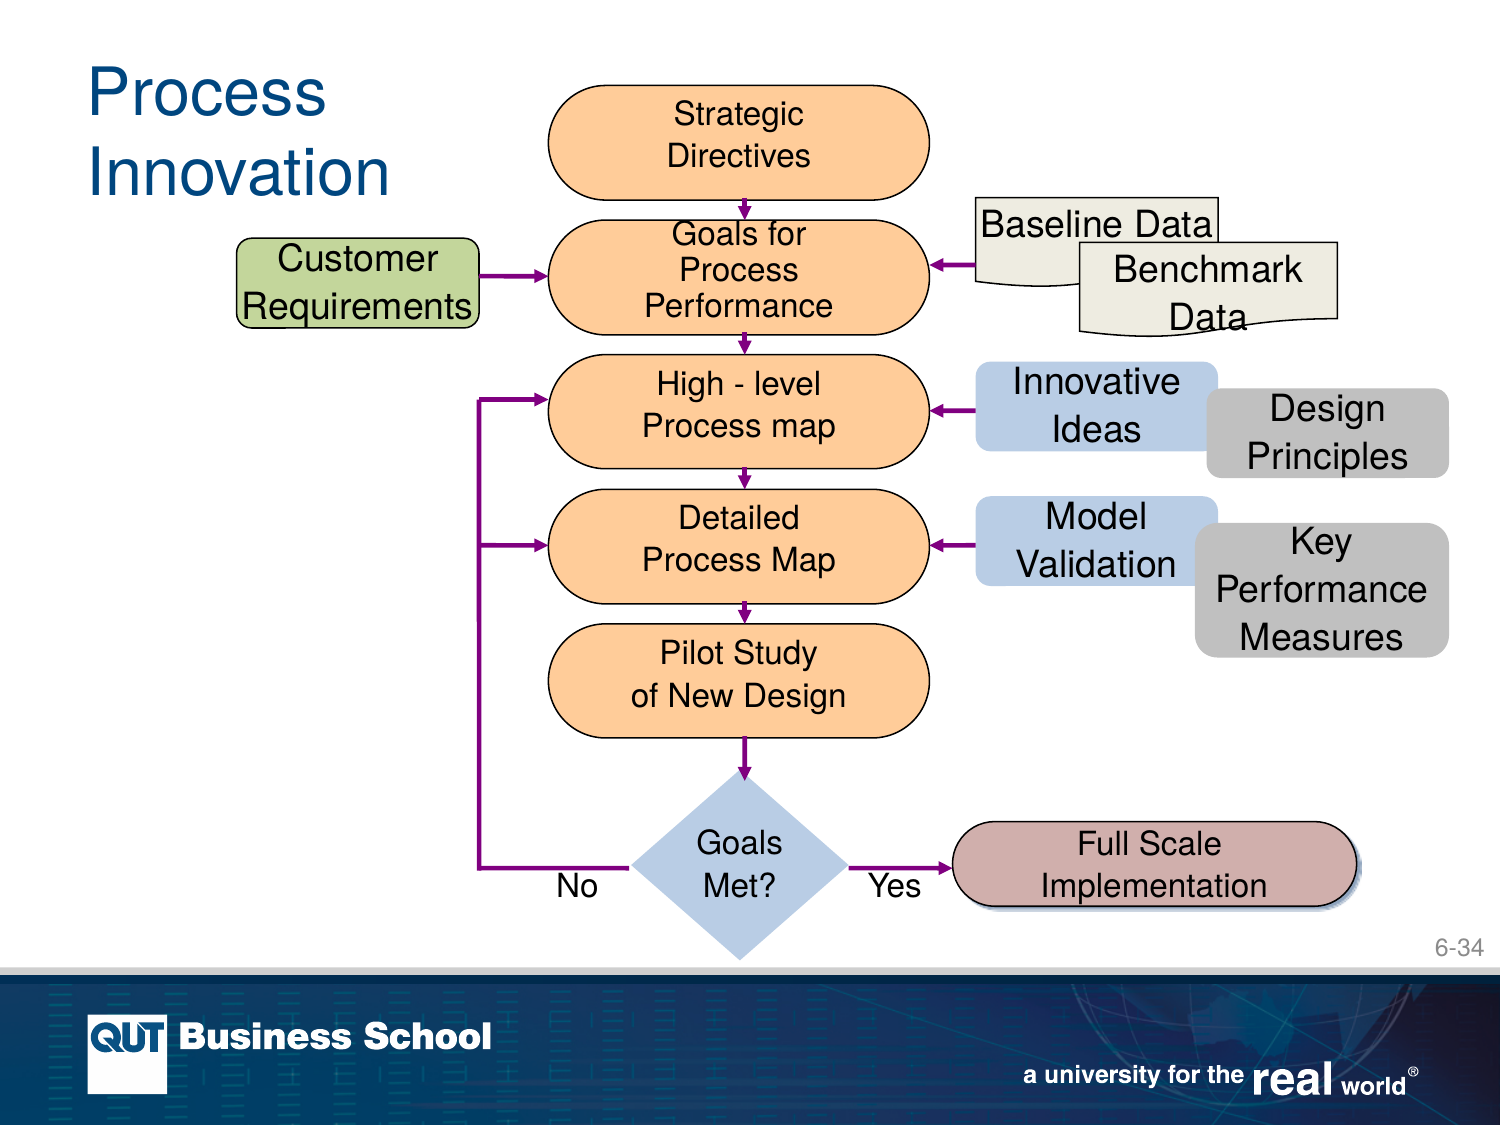

# Process Innovation

Strategic
Directives

Baseline Data

Goals for Process Performance

Customer
Requirements
Benchmark
Data

Innovative
Ideas
High - level
Process map

Design
Principles

Model
Validation
Detailed
Process Map

Key
Performance
Measures

Pilot Study
of New Design

Goals
Met?

Full Scale
Implementation

No
Yes

6-34